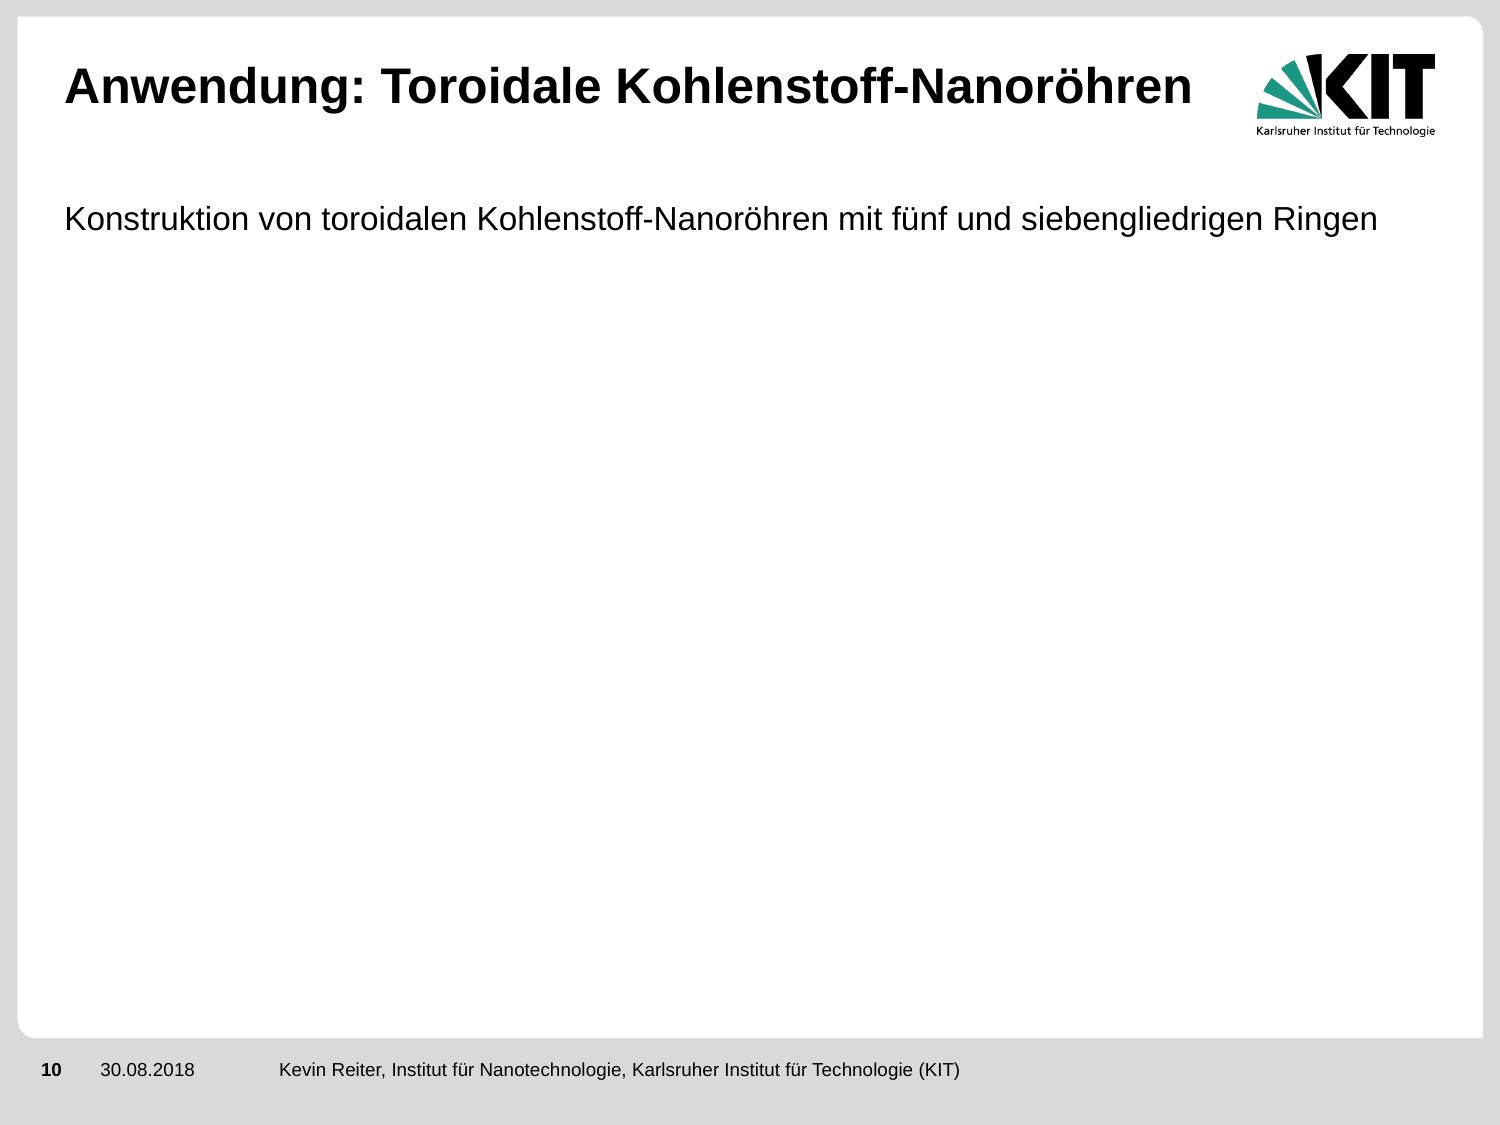

# Anwendung: Toroidale Kohlenstoff-Nanoröhren
Konstruktion von toroidalen Kohlenstoff-Nanoröhren mit fünf und siebengliedrigen Ringen

Kevin Reiter, Institut für Nanotechnologie, Karlsruher Institut für Technologie (KIT)